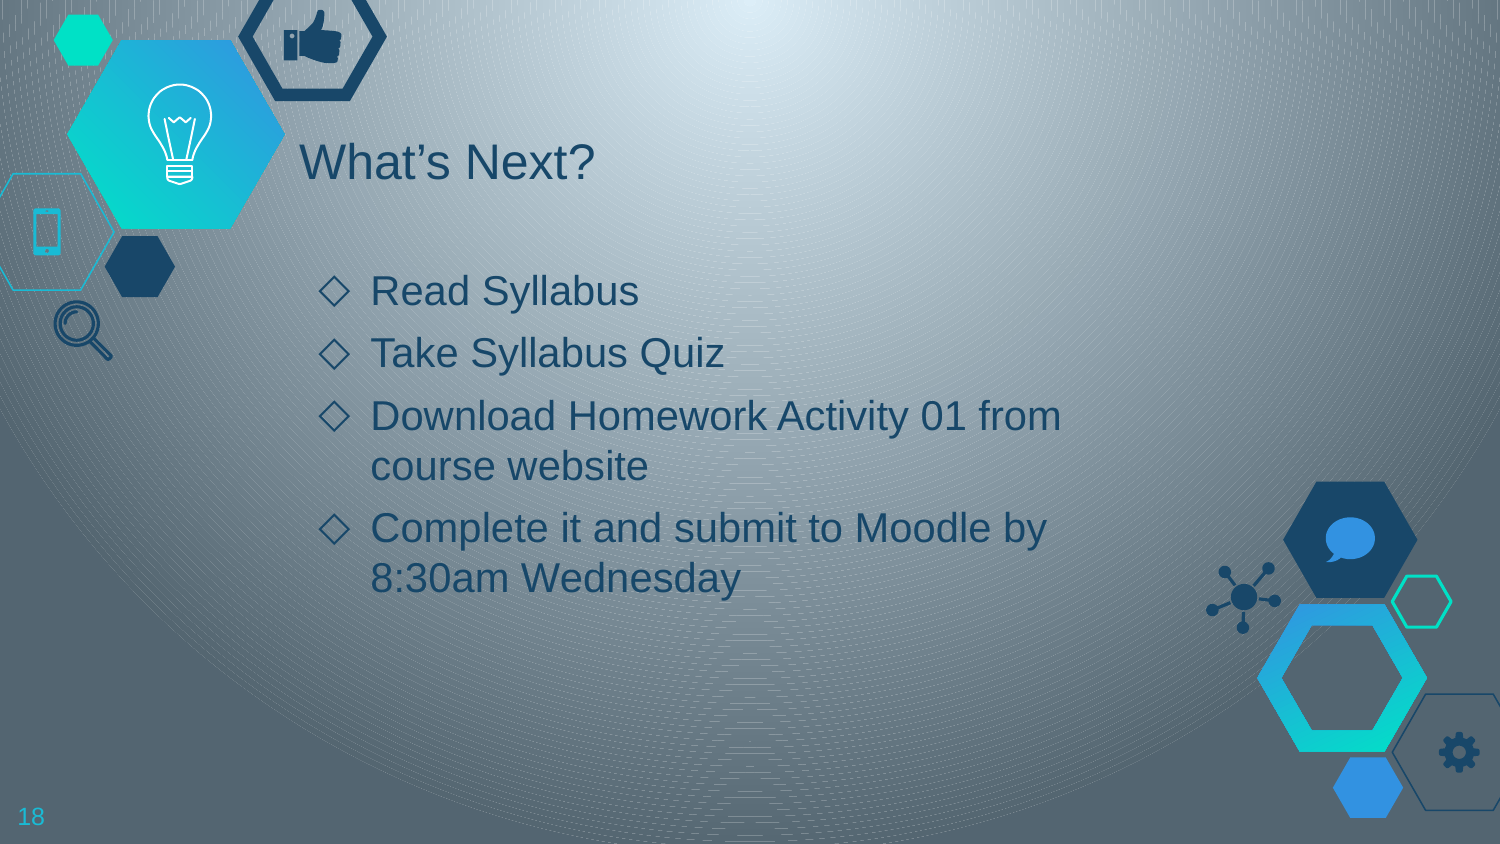

# What’s Next?
Read Syllabus
Take Syllabus Quiz
Download Homework Activity 01 from course website
Complete it and submit to Moodle by 8:30am Wednesday
18